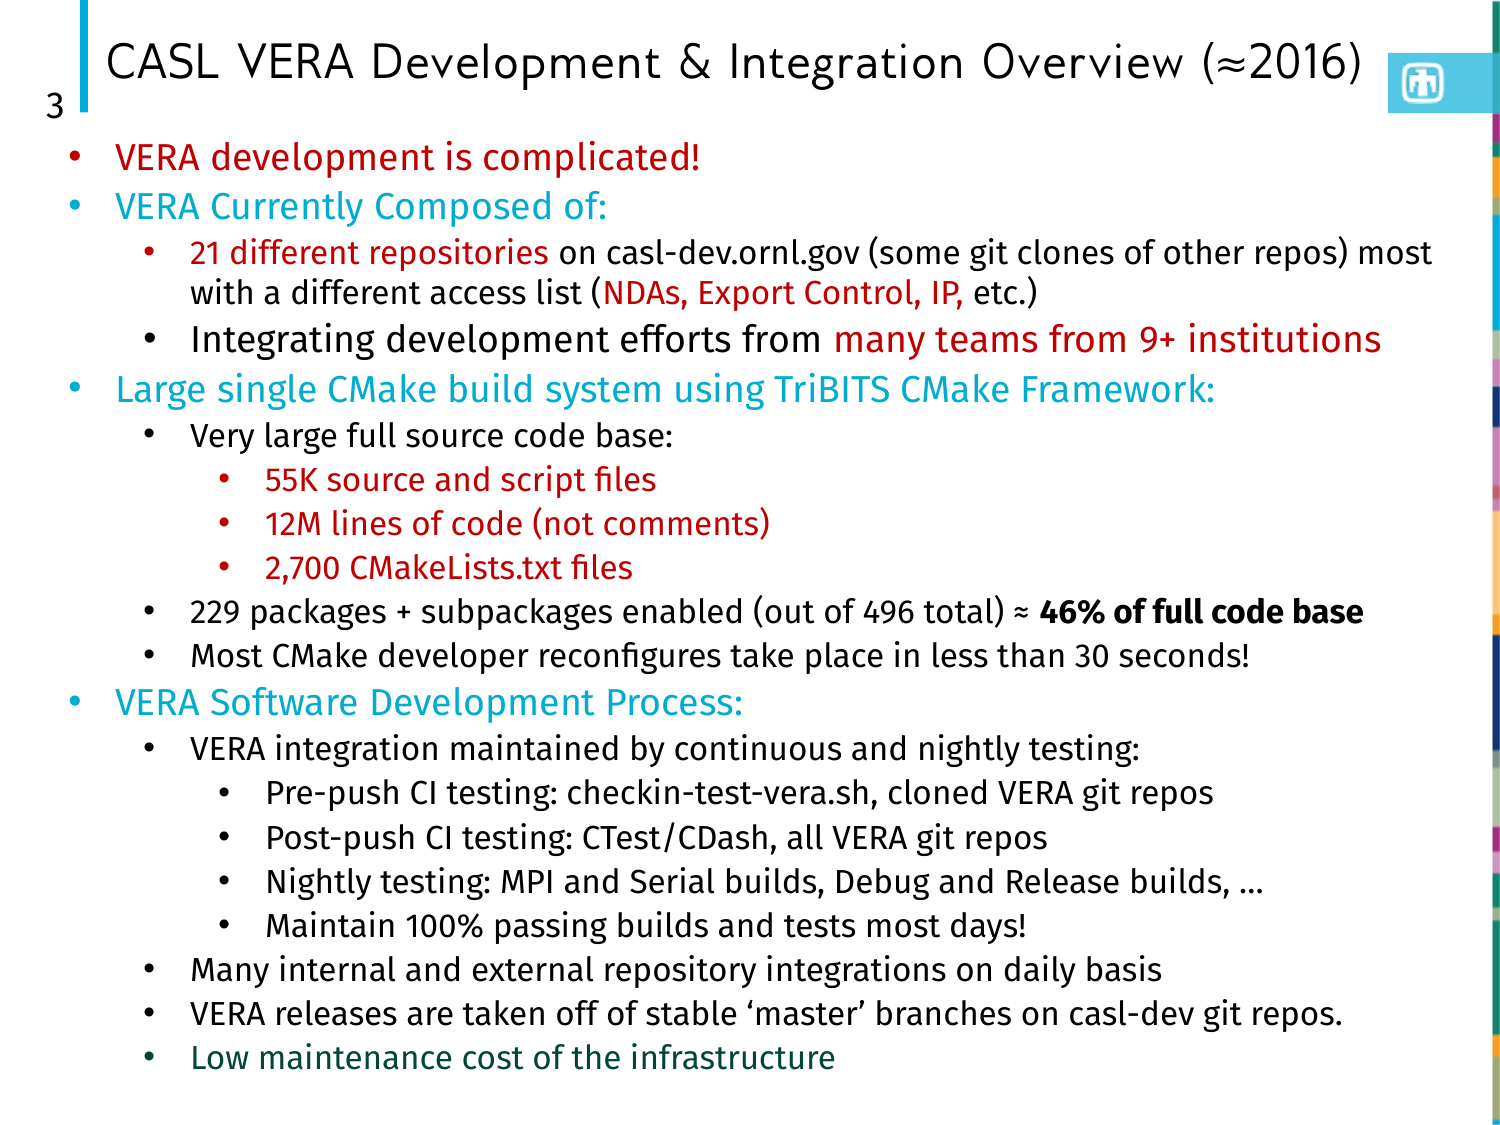

CASL VERA Development & Integration Overview (≈2016)
3
VERA development is complicated!
VERA Currently Composed of:
21 different repositories on casl-dev.ornl.gov (some git clones of other repos) most with a different access list (NDAs, Export Control, IP, etc.)
Integrating development efforts from many teams from 9+ institutions
Large single CMake build system using TriBITS CMake Framework:
Very large full source code base:
55K source and script files
12M lines of code (not comments)
2,700 CMakeLists.txt files
229 packages + subpackages enabled (out of 496 total) ≈ 46% of full code base
Most CMake developer reconfigures take place in less than 30 seconds!
VERA Software Development Process:
VERA integration maintained by continuous and nightly testing:
Pre-push CI testing: checkin-test-vera.sh, cloned VERA git repos
Post-push CI testing: CTest/CDash, all VERA git repos
Nightly testing: MPI and Serial builds, Debug and Release builds, …
Maintain 100% passing builds and tests most days!
Many internal and external repository integrations on daily basis
VERA releases are taken off of stable ‘master’ branches on casl-dev git repos.
Low maintenance cost of the infrastructure